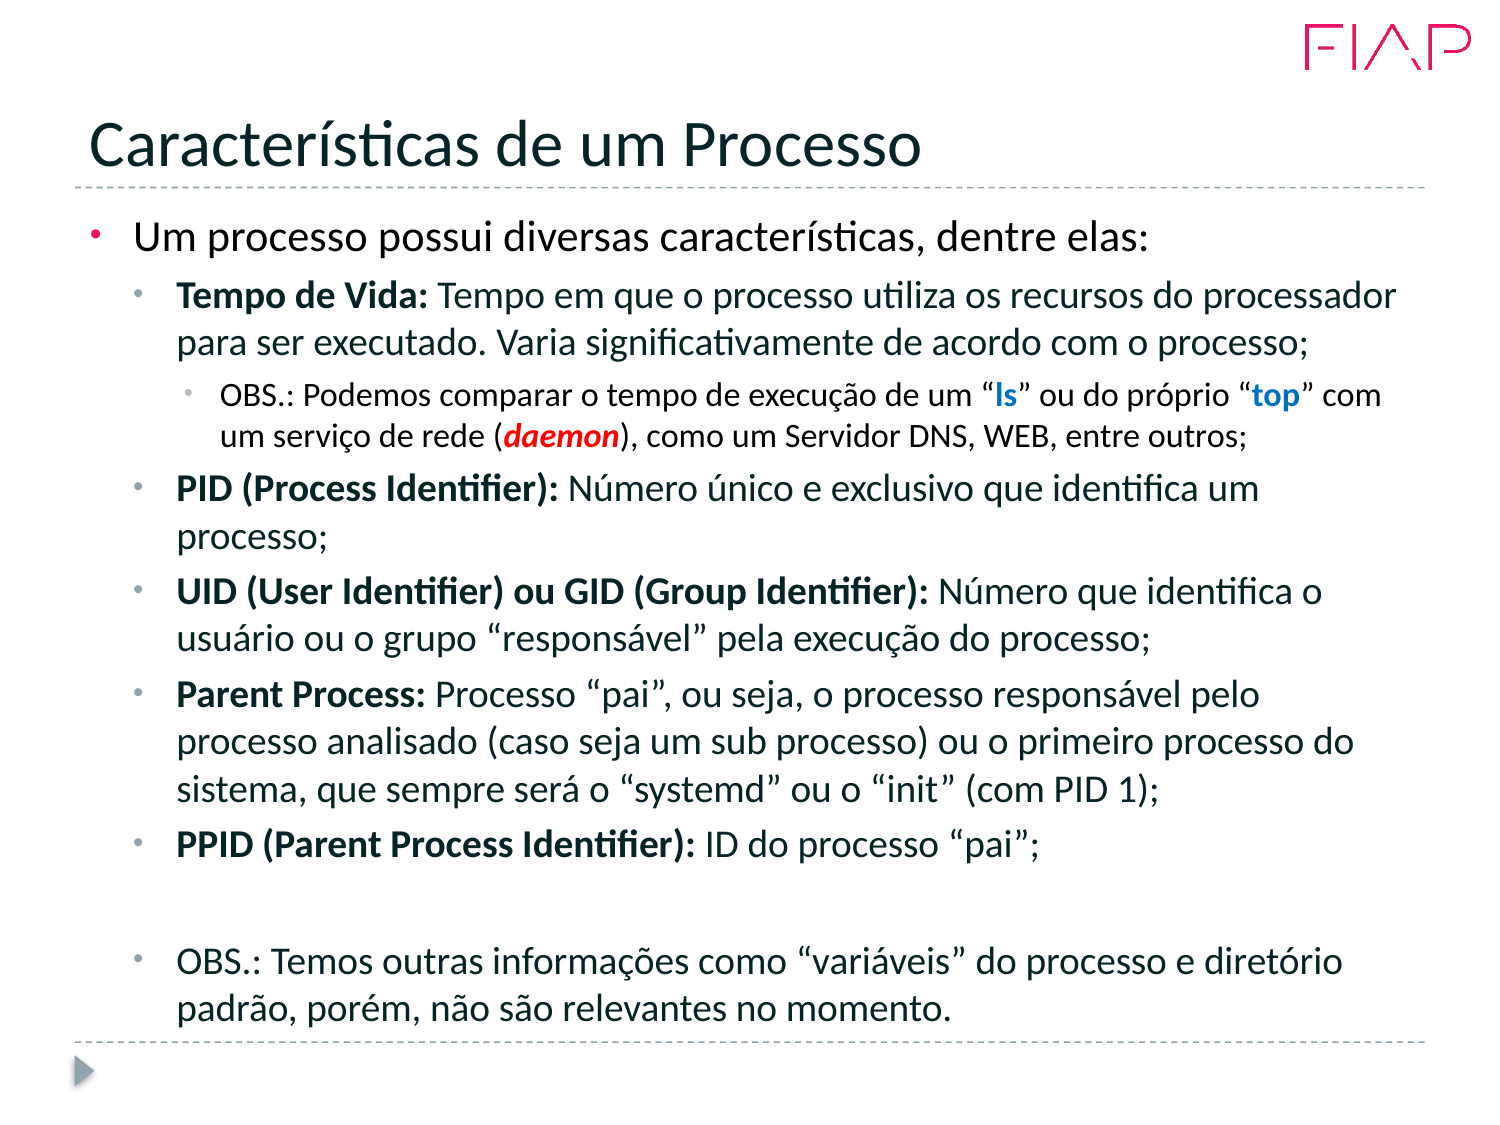

# Características de um Processo
Um processo possui diversas características, dentre elas:
Tempo de Vida: Tempo em que o processo utiliza os recursos do processador para ser executado. Varia significativamente de acordo com o processo;
OBS.: Podemos comparar o tempo de execução de um “ls” ou do próprio “top” com um serviço de rede (daemon), como um Servidor DNS, WEB, entre outros;
PID (Process Identifier): Número único e exclusivo que identifica um processo;
UID (User Identifier) ou GID (Group Identifier): Número que identifica o usuário ou o grupo “responsável” pela execução do processo;
Parent Process: Processo “pai”, ou seja, o processo responsável pelo processo analisado (caso seja um sub processo) ou o primeiro processo do sistema, que sempre será o “systemd” ou o “init” (com PID 1);
PPID (Parent Process Identifier): ID do processo “pai”;

OBS.: Temos outras informações como “variáveis” do processo e diretório padrão, porém, não são relevantes no momento.